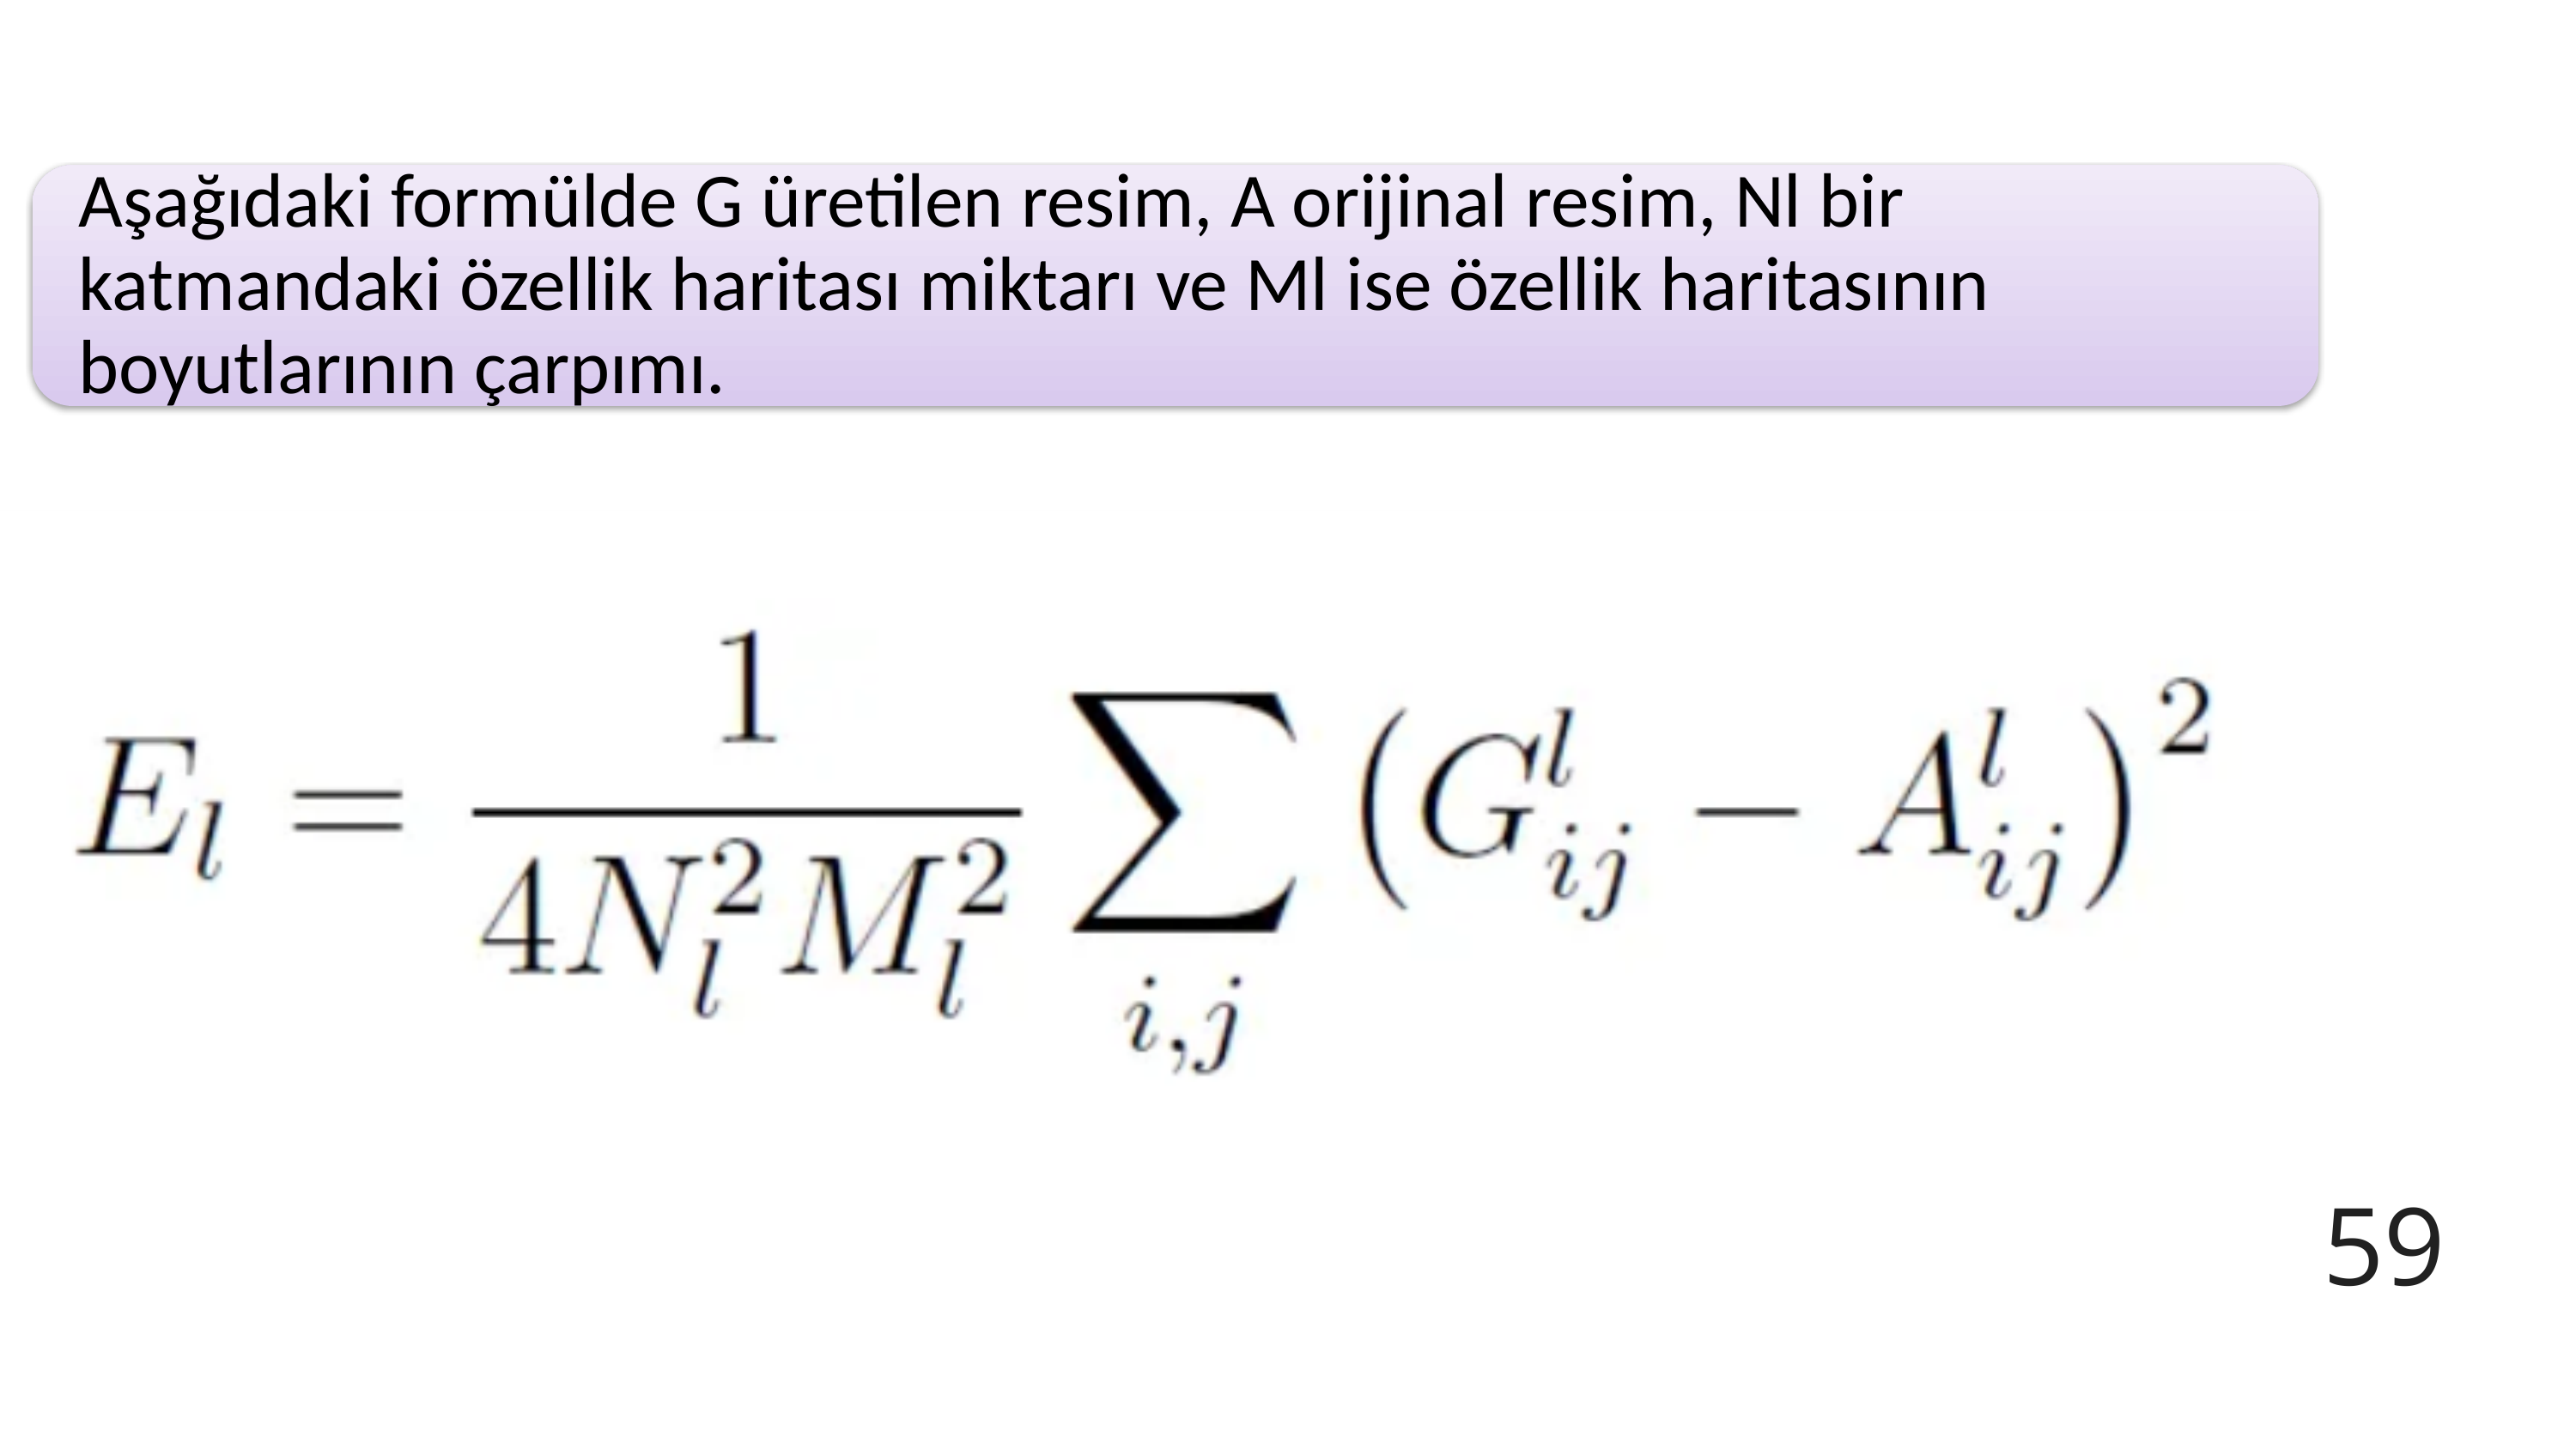

Aşağıdaki formülde G üretilen resim, A orijinal resim, Nl bir katmandaki özellik haritası miktarı ve Ml ise özellik haritasının boyutlarının çarpımı.

1
59